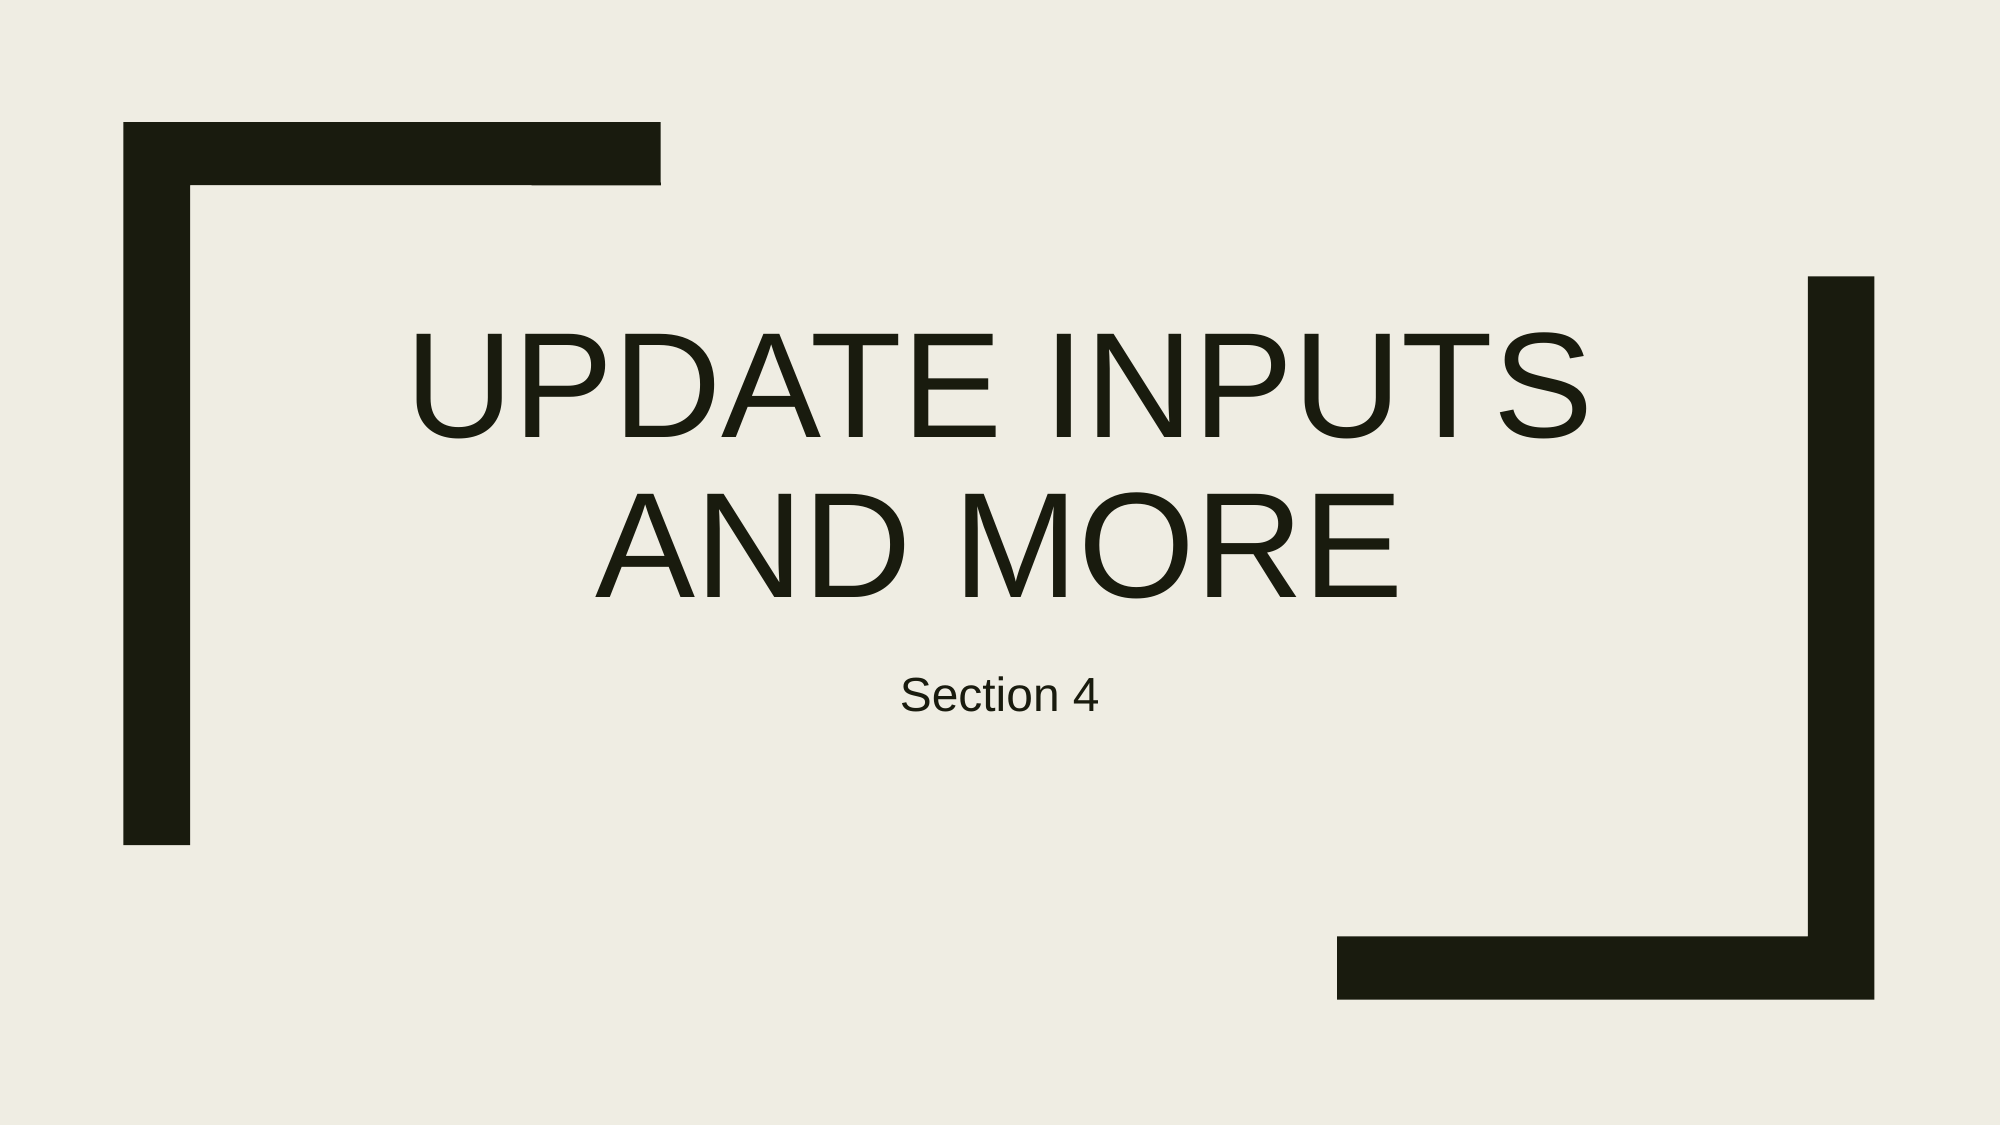

# Update inputs and more
Section 4